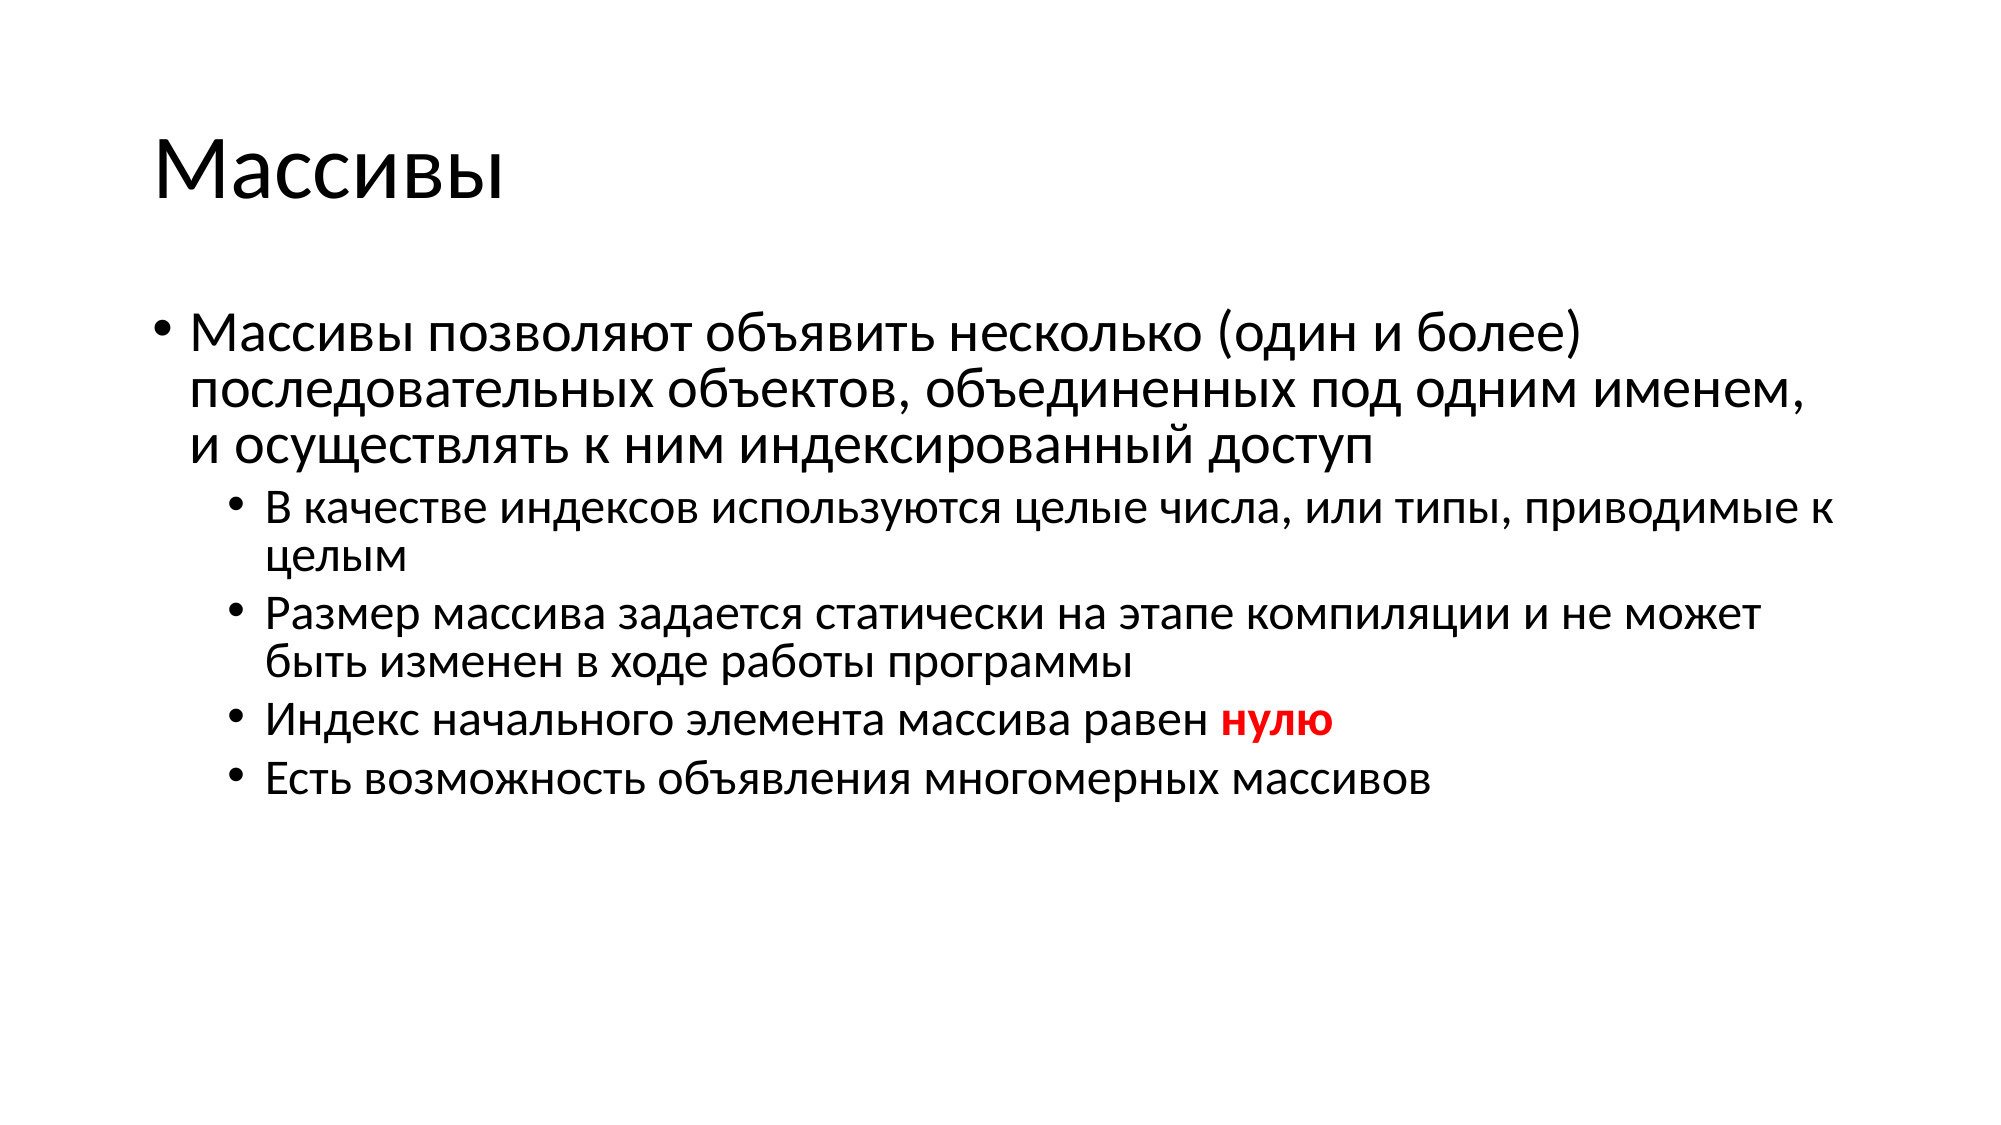

# Массивы
Массивы позволяют объявить несколько (один и более) последовательных объектов, объединенных под одним именем, и осуществлять к ним индексированный доступ
В качестве индексов используются целые числа, или типы, приводимые к целым
Размер массива задается статически на этапе компиляции и не может быть изменен в ходе работы программы
Индекс начального элемента массива равен нулю
Есть возможность объявления многомерных массивов